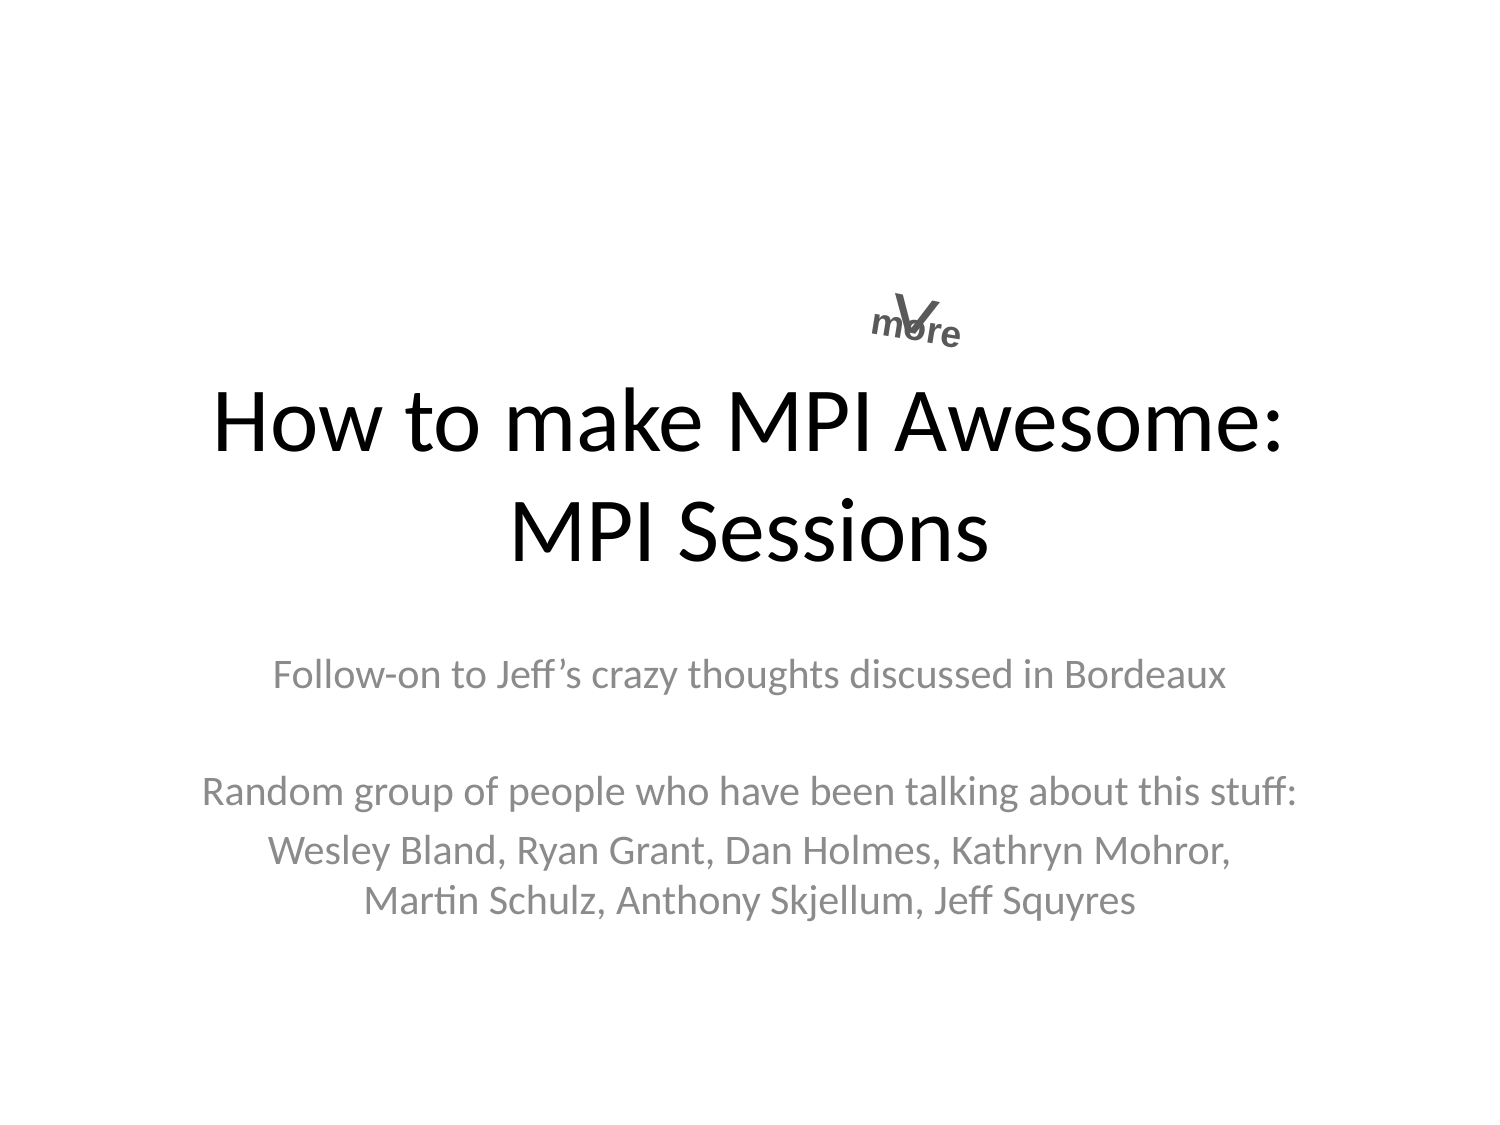

^
more
# How to make MPI Awesome: MPI Sessions
Follow-on to Jeff’s crazy thoughts discussed in Bordeaux

Random group of people who have been talking about this stuff:
Wesley Bland, Ryan Grant, Dan Holmes, Kathryn Mohror,
Martin Schulz, Anthony Skjellum, Jeff Squyres